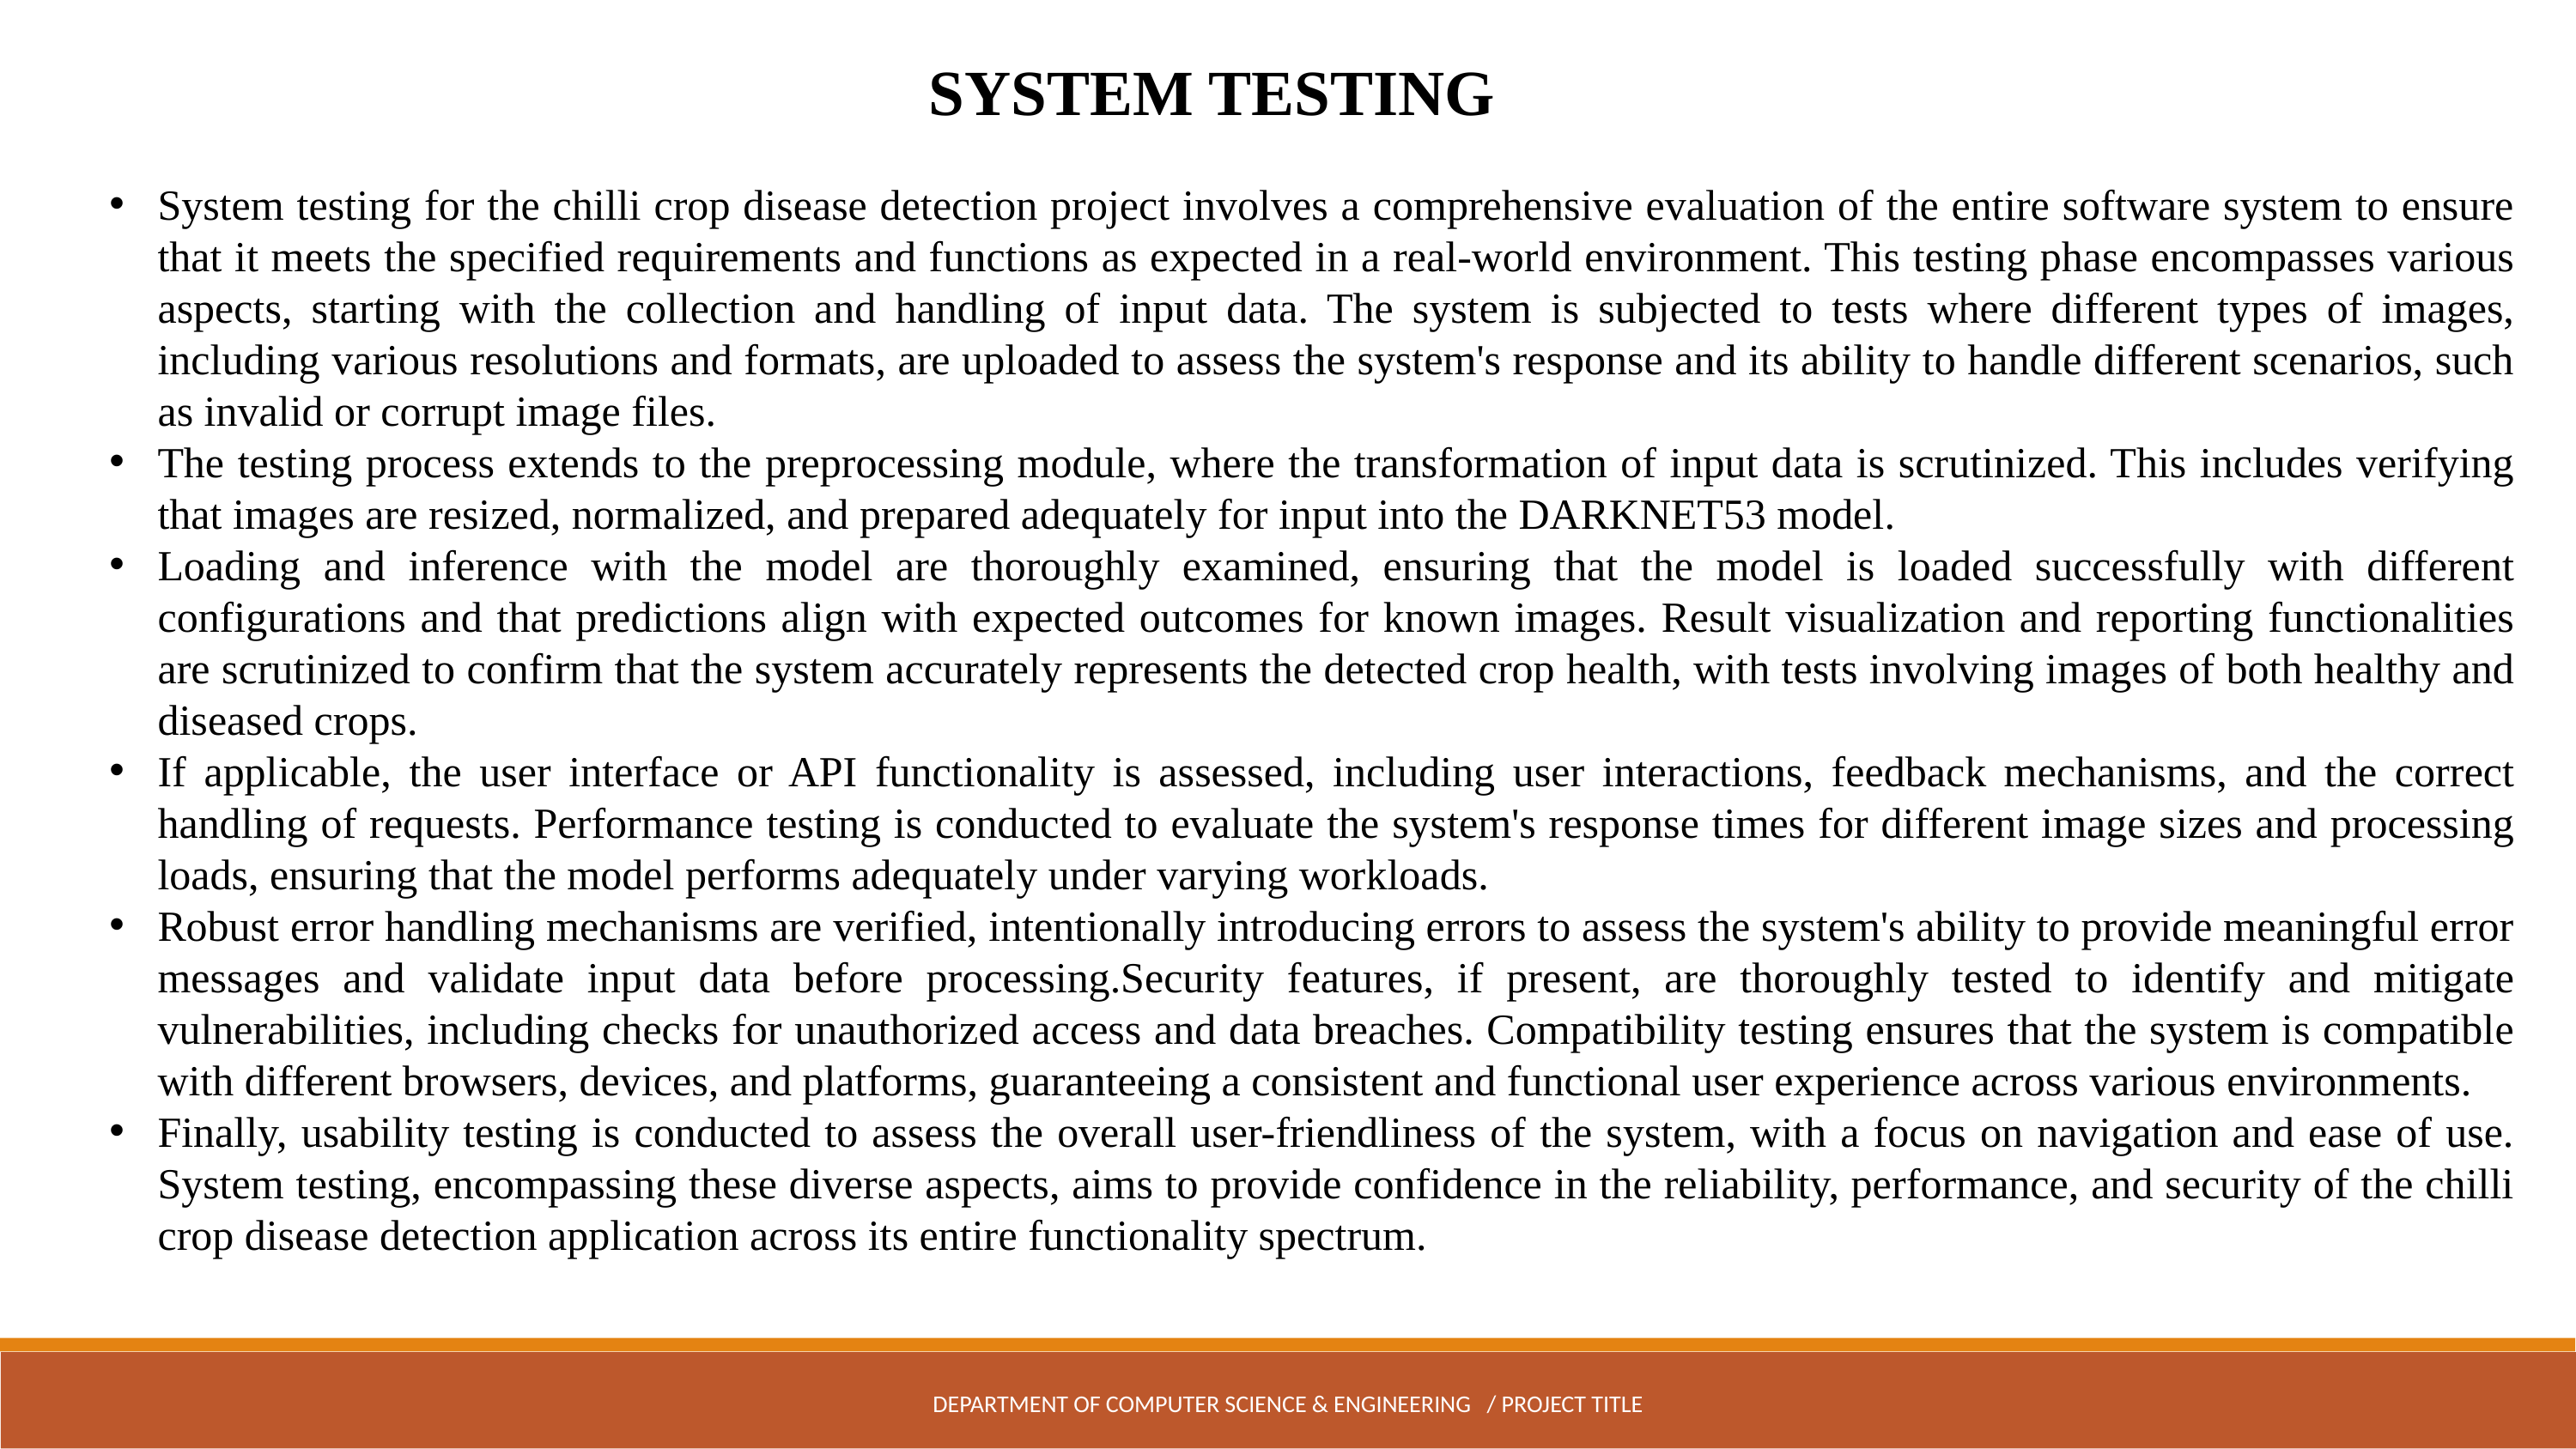

SYSTEM TESTING
System testing for the chilli crop disease detection project involves a comprehensive evaluation of the entire software system to ensure that it meets the specified requirements and functions as expected in a real-world environment. This testing phase encompasses various aspects, starting with the collection and handling of input data. The system is subjected to tests where different types of images, including various resolutions and formats, are uploaded to assess the system's response and its ability to handle different scenarios, such as invalid or corrupt image files.
The testing process extends to the preprocessing module, where the transformation of input data is scrutinized. This includes verifying that images are resized, normalized, and prepared adequately for input into the DARKNET53 model.
Loading and inference with the model are thoroughly examined, ensuring that the model is loaded successfully with different configurations and that predictions align with expected outcomes for known images. Result visualization and reporting functionalities are scrutinized to confirm that the system accurately represents the detected crop health, with tests involving images of both healthy and diseased crops.
If applicable, the user interface or API functionality is assessed, including user interactions, feedback mechanisms, and the correct handling of requests. Performance testing is conducted to evaluate the system's response times for different image sizes and processing loads, ensuring that the model performs adequately under varying workloads.
Robust error handling mechanisms are verified, intentionally introducing errors to assess the system's ability to provide meaningful error messages and validate input data before processing.Security features, if present, are thoroughly tested to identify and mitigate vulnerabilities, including checks for unauthorized access and data breaches. Compatibility testing ensures that the system is compatible with different browsers, devices, and platforms, guaranteeing a consistent and functional user experience across various environments.
Finally, usability testing is conducted to assess the overall user-friendliness of the system, with a focus on navigation and ease of use. System testing, encompassing these diverse aspects, aims to provide confidence in the reliability, performance, and security of the chilli crop disease detection application across its entire functionality spectrum.

DEPARTMENT OF COMPUTER SCIENCE & ENGINEERING   / PROJECT TITLE
26